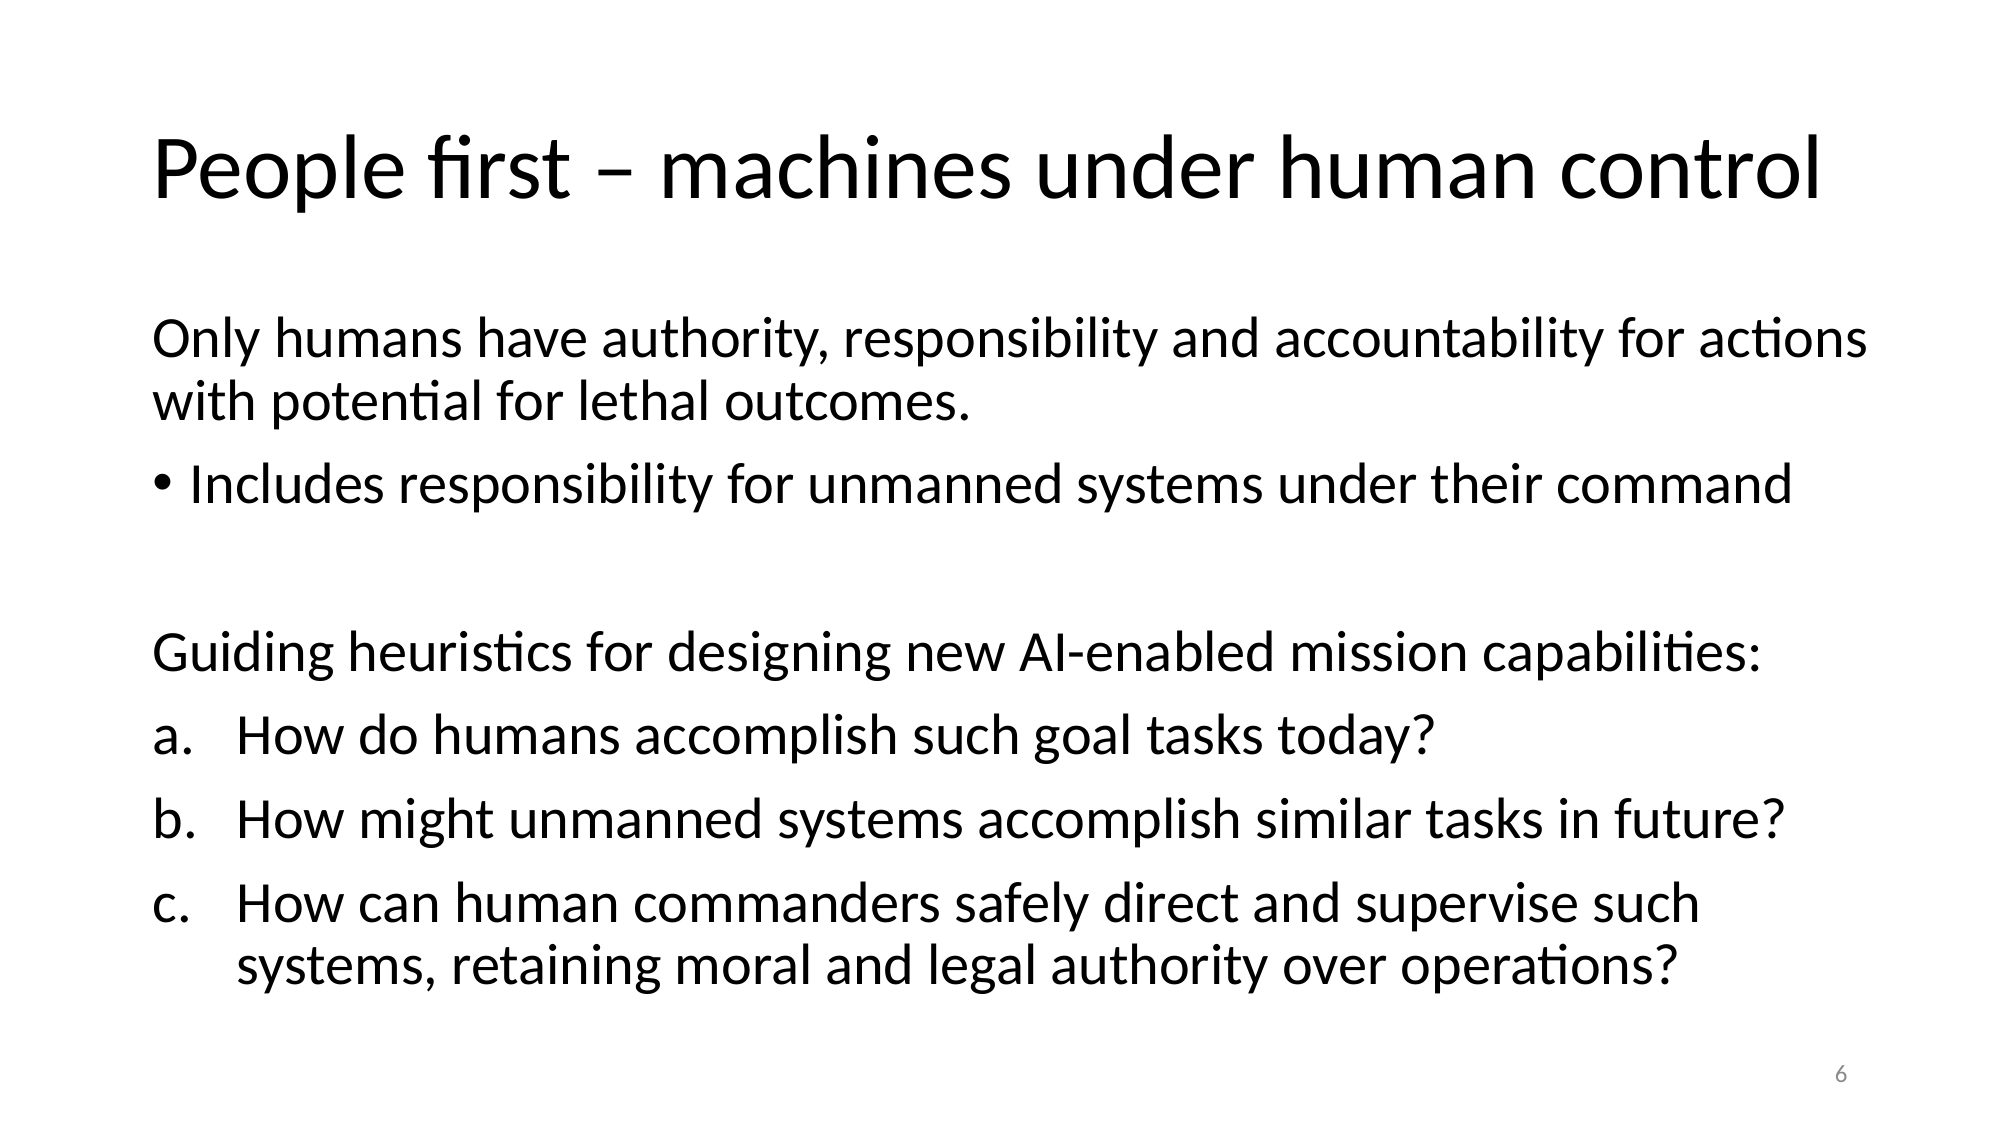

# People first – machines under human control
Only humans have authority, responsibility and accountability for actions with potential for lethal outcomes.
Includes responsibility for unmanned systems under their command

Guiding heuristics for designing new AI-enabled mission capabilities:
How do humans accomplish such goal tasks today?
How might unmanned systems accomplish similar tasks in future?
How can human commanders safely direct and supervise such systems, retaining moral and legal authority over operations?

6